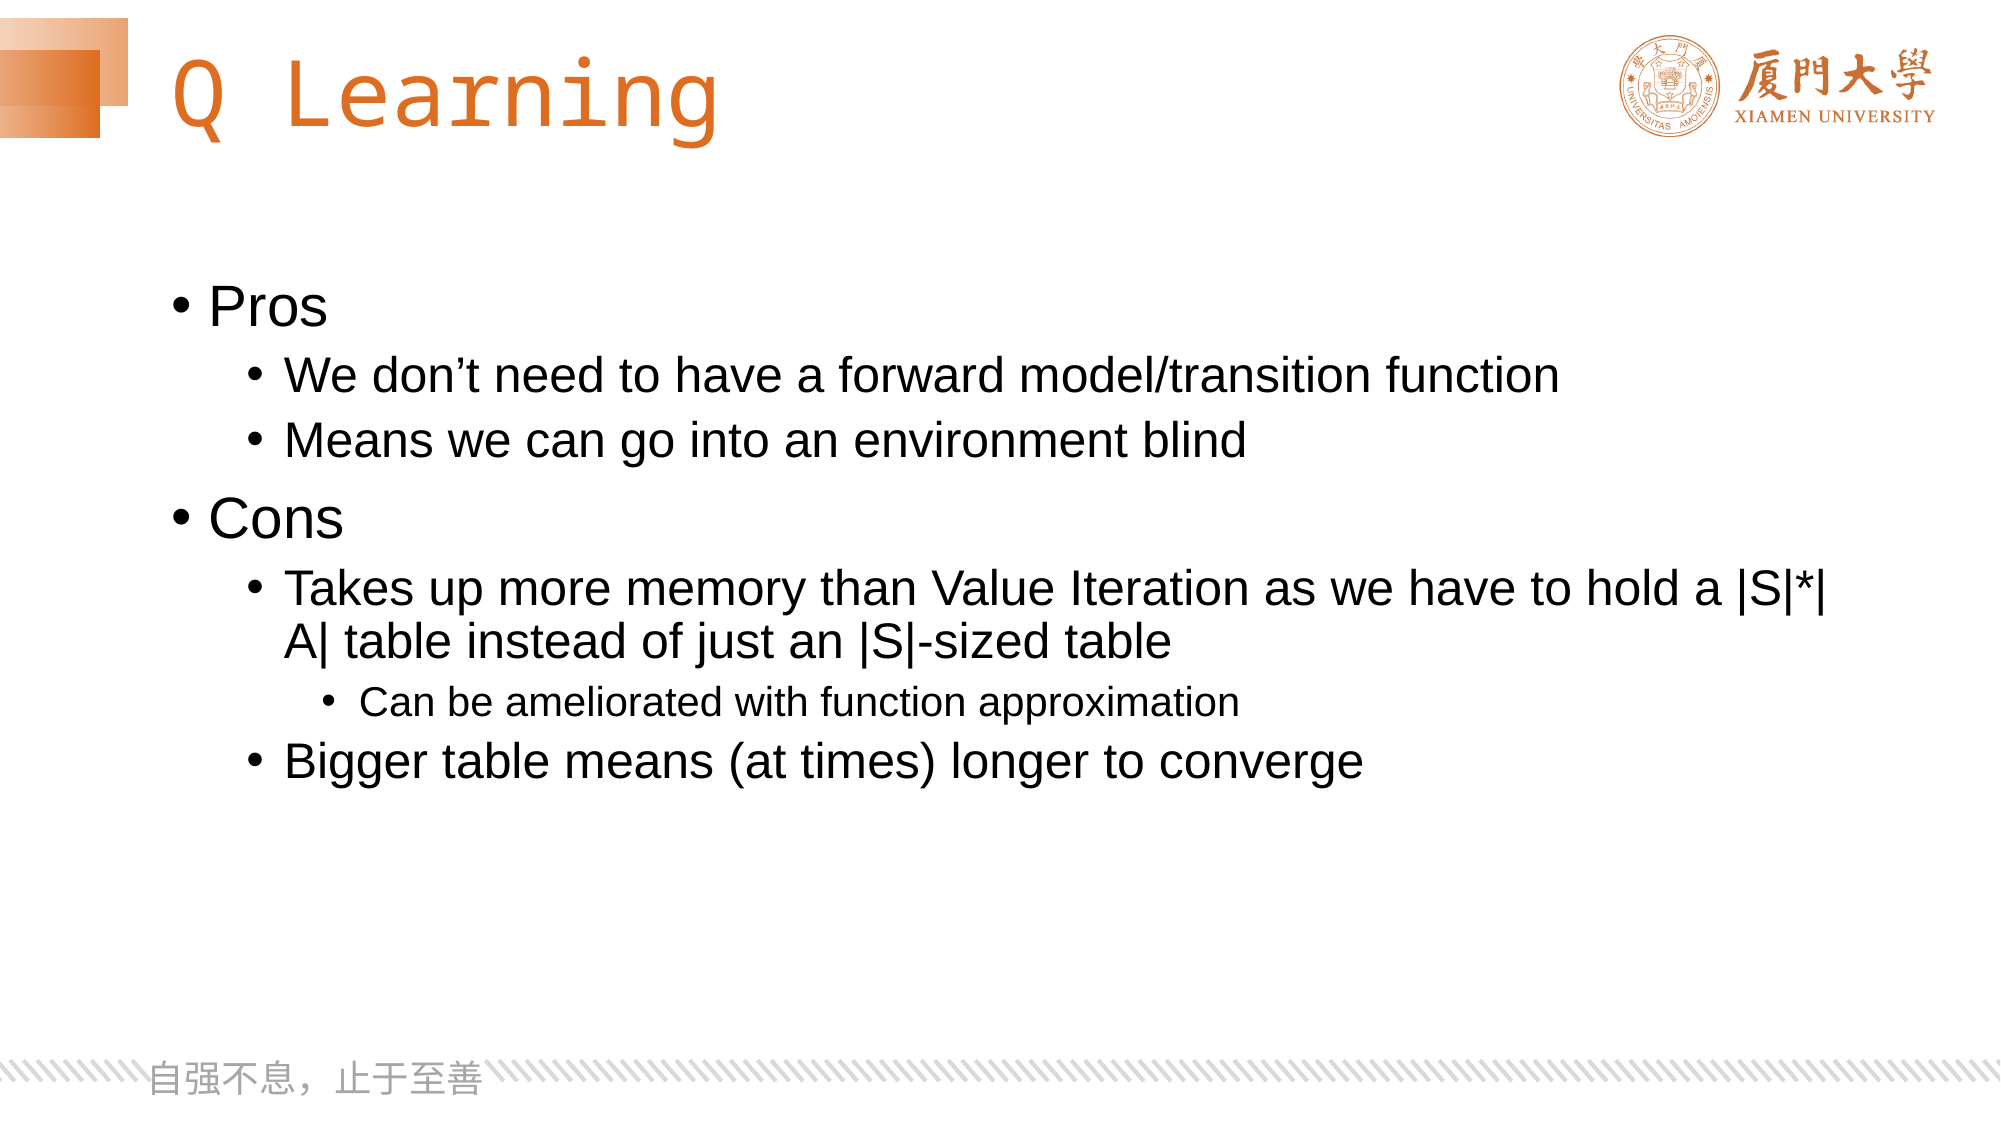

# Q Learning
Pros
We don’t need to have a forward model/transition function
Means we can go into an environment blind
Cons
Takes up more memory than Value Iteration as we have to hold a |S|*|A| table instead of just an |S|-sized table
Can be ameliorated with function approximation
Bigger table means (at times) longer to converge